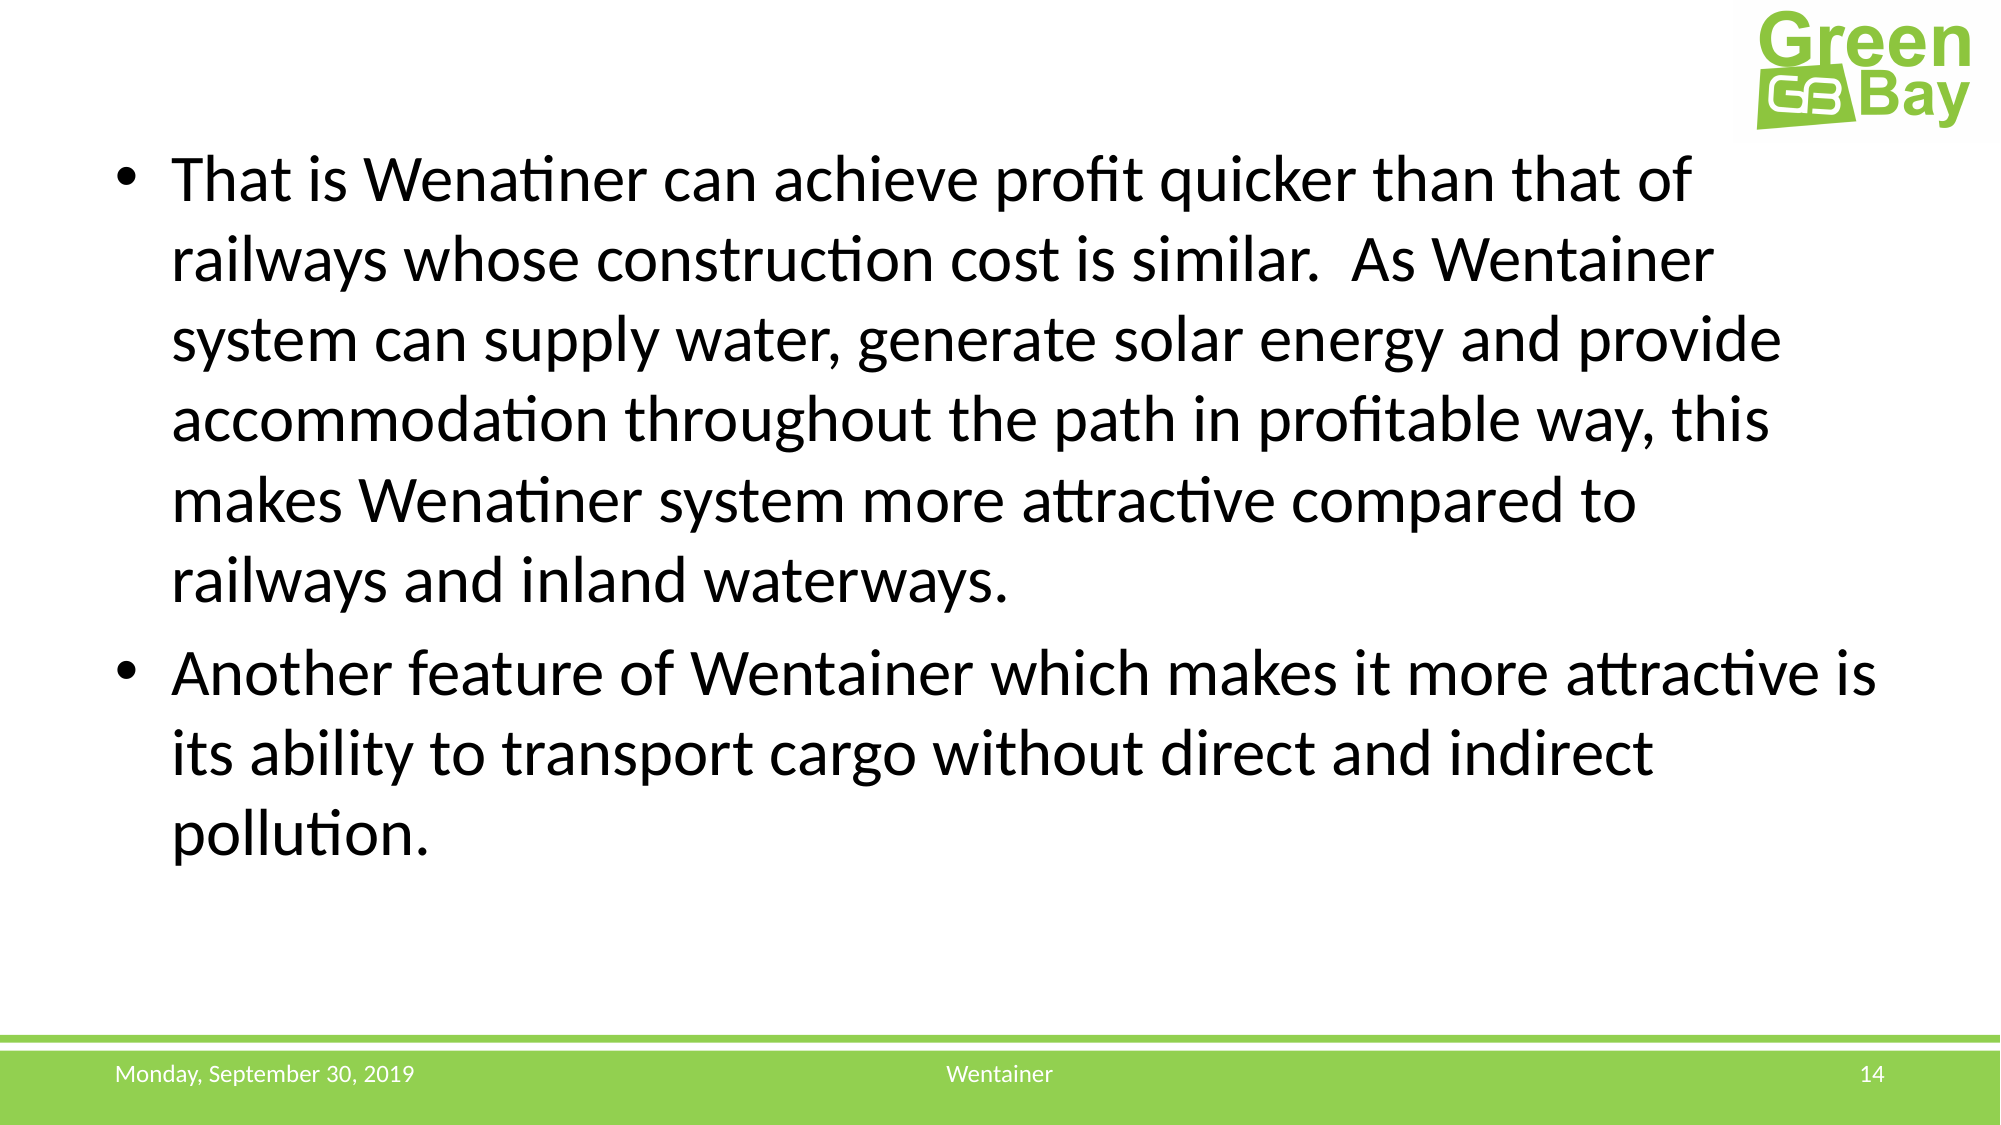

That is Wenatiner can achieve profit quicker than that of railways whose construction cost is similar.  As Wentainer system can supply water, generate solar energy and provide accommodation throughout the path in profitable way, this makes Wenatiner system more attractive compared to  railways and inland waterways.
Another feature of Wentainer which makes it more attractive is its ability to transport cargo without direct and indirect pollution.
Monday, September 30, 2019
Wentainer
14